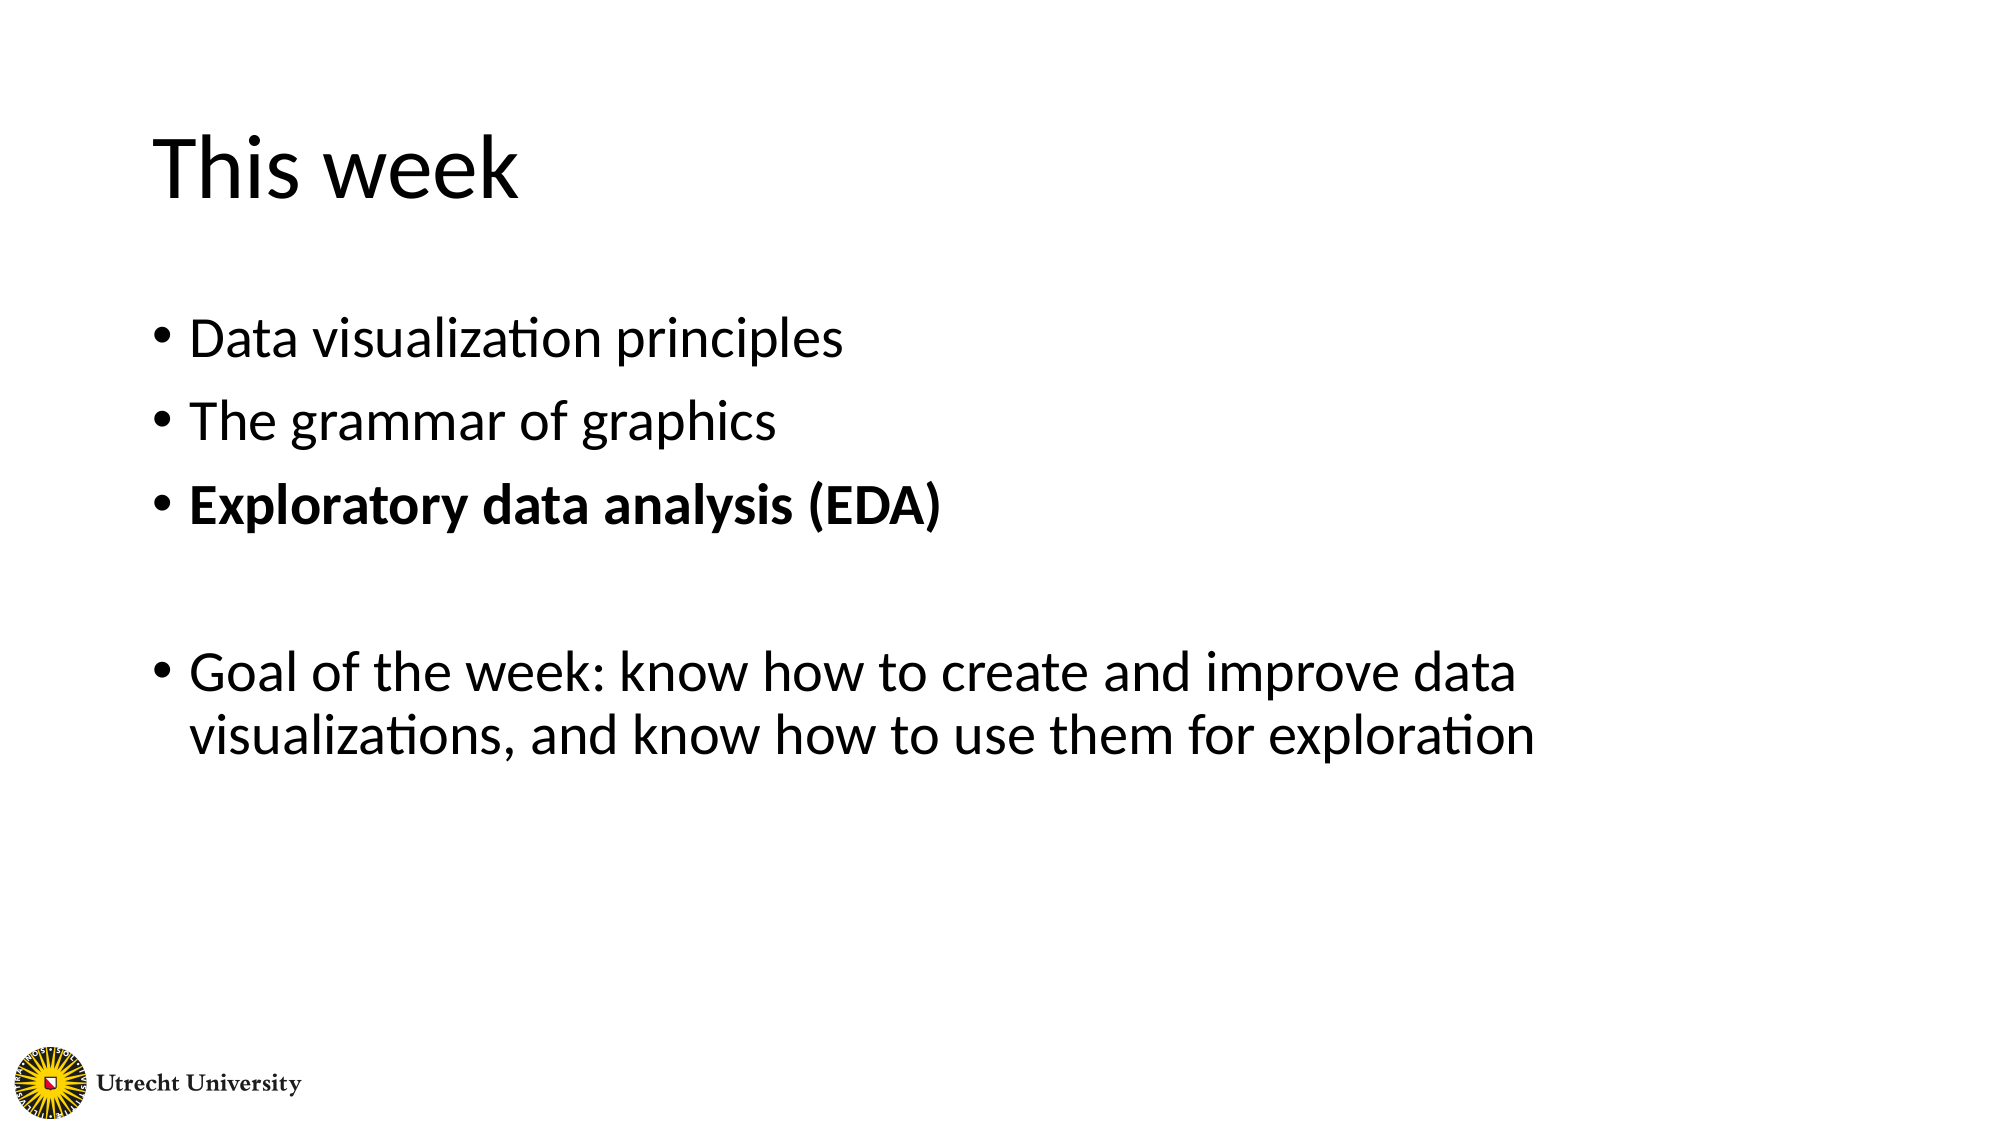

This week
Data visualization principles
The grammar of graphics
Exploratory data analysis (EDA)

Goal of the week: know how to create and improve data visualizations, and know how to use them for exploration